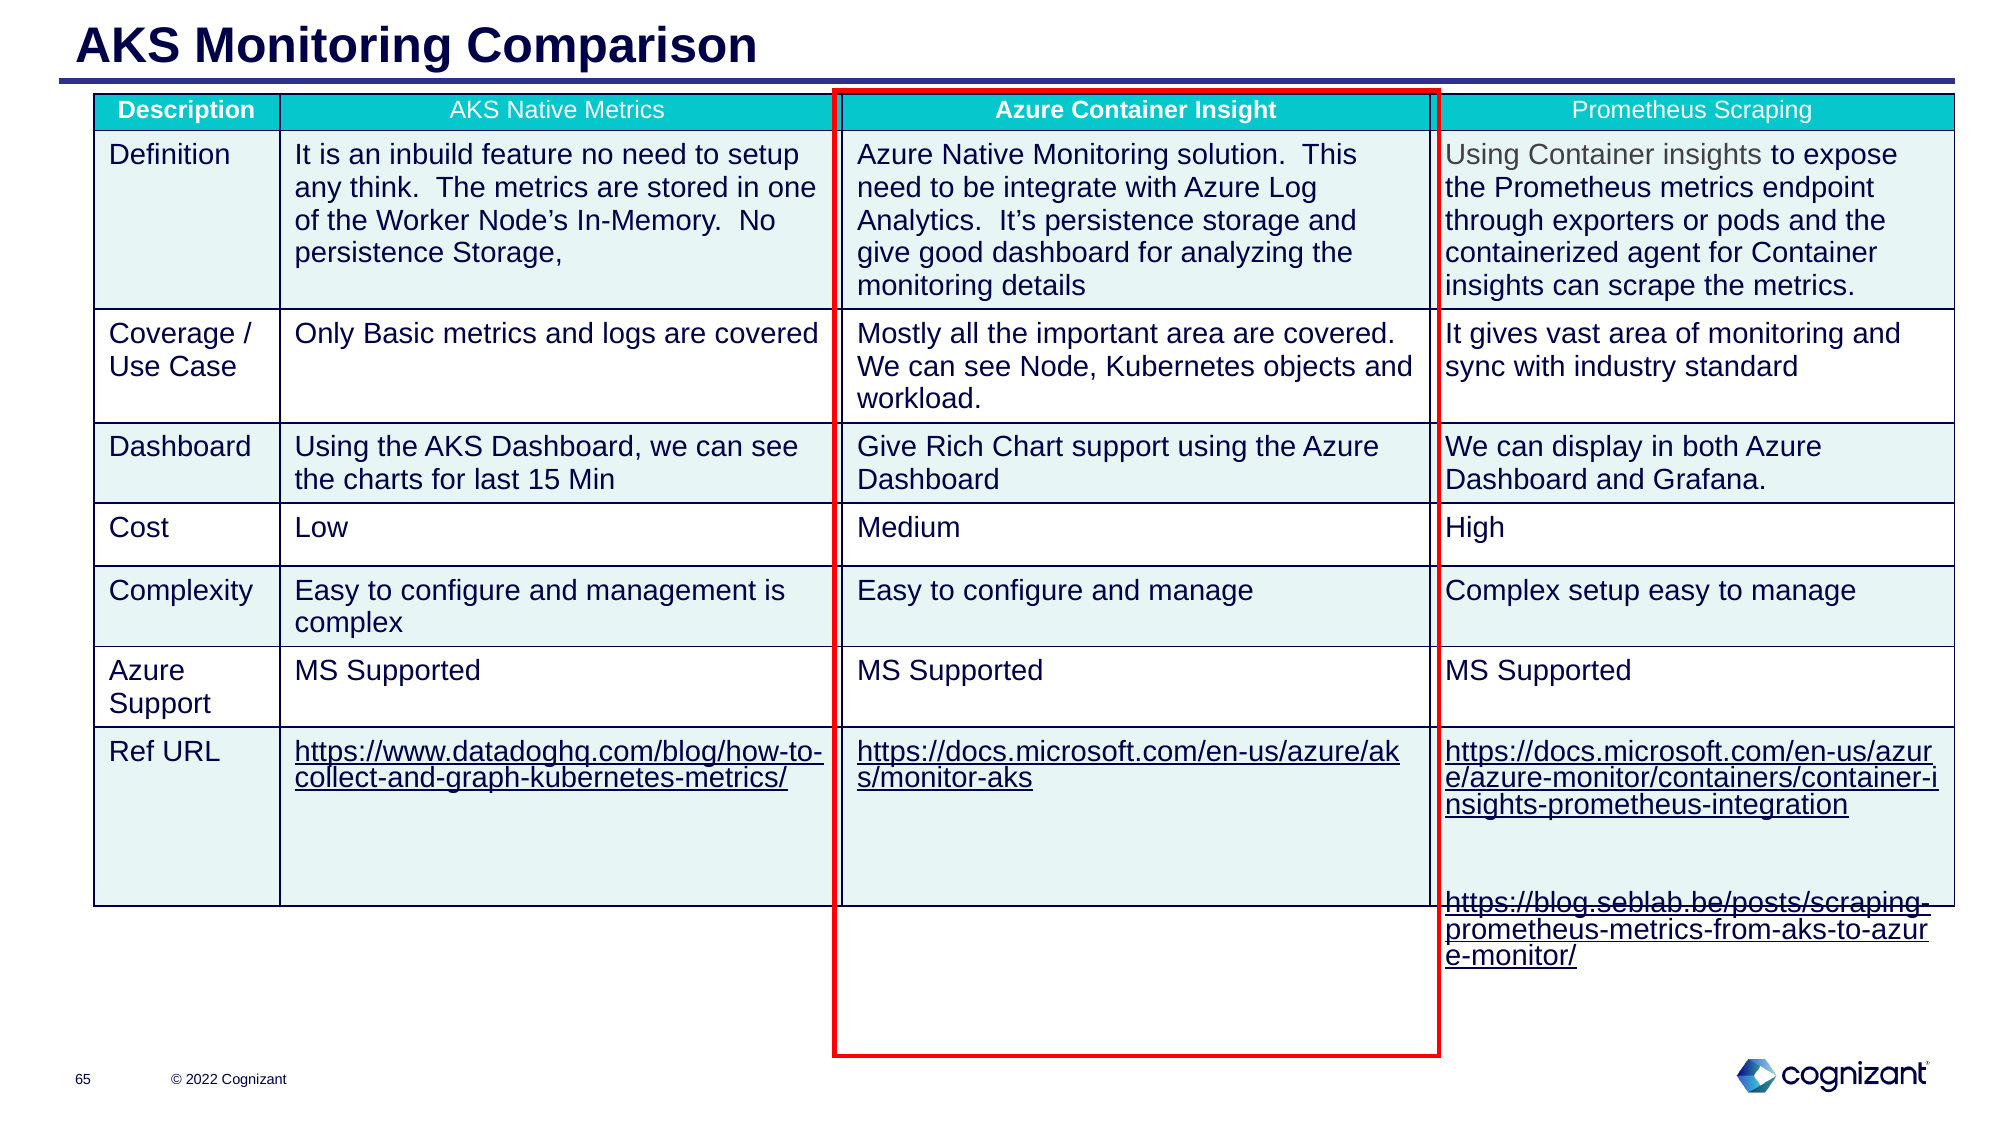

# AKS Monitoring Comparison

| Description | AKS Native Metrics | Azure Container Insight | Prometheus Scraping |
| --- | --- | --- | --- |
| Definition | It is an inbuild feature no need to setup any think. The metrics are stored in one of the Worker Node’s In-Memory. No persistence Storage, | Azure Native Monitoring solution. This need to be integrate with Azure Log Analytics. It’s persistence storage and give good dashboard for analyzing the monitoring details | Using Container insights to expose the Prometheus metrics endpoint through exporters or pods and the containerized agent for Container insights can scrape the metrics. |
| Coverage / Use Case | Only Basic metrics and logs are covered | Mostly all the important area are covered. We can see Node, Kubernetes objects and workload. | It gives vast area of monitoring and sync with industry standard |
| Dashboard | Using the AKS Dashboard, we can see the charts for last 15 Min | Give Rich Chart support using the Azure Dashboard | We can display in both Azure Dashboard and Grafana. |
| Cost | Low | Medium | High |
| Complexity | Easy to configure and management is complex | Easy to configure and manage | Complex setup easy to manage |
| Azure Support | MS Supported | MS Supported | MS Supported |
| Ref URL | https://www.datadoghq.com/blog/how-to-collect-and-graph-kubernetes-metrics/ | https://docs.microsoft.com/en-us/azure/aks/monitor-aks | https://docs.microsoft.com/en-us/azure/azure-monitor/containers/container-insights-prometheus-integration https://blog.seblab.be/posts/scraping-prometheus-metrics-from-aks-to-azure-monitor/ |
© 2022 Cognizant
65